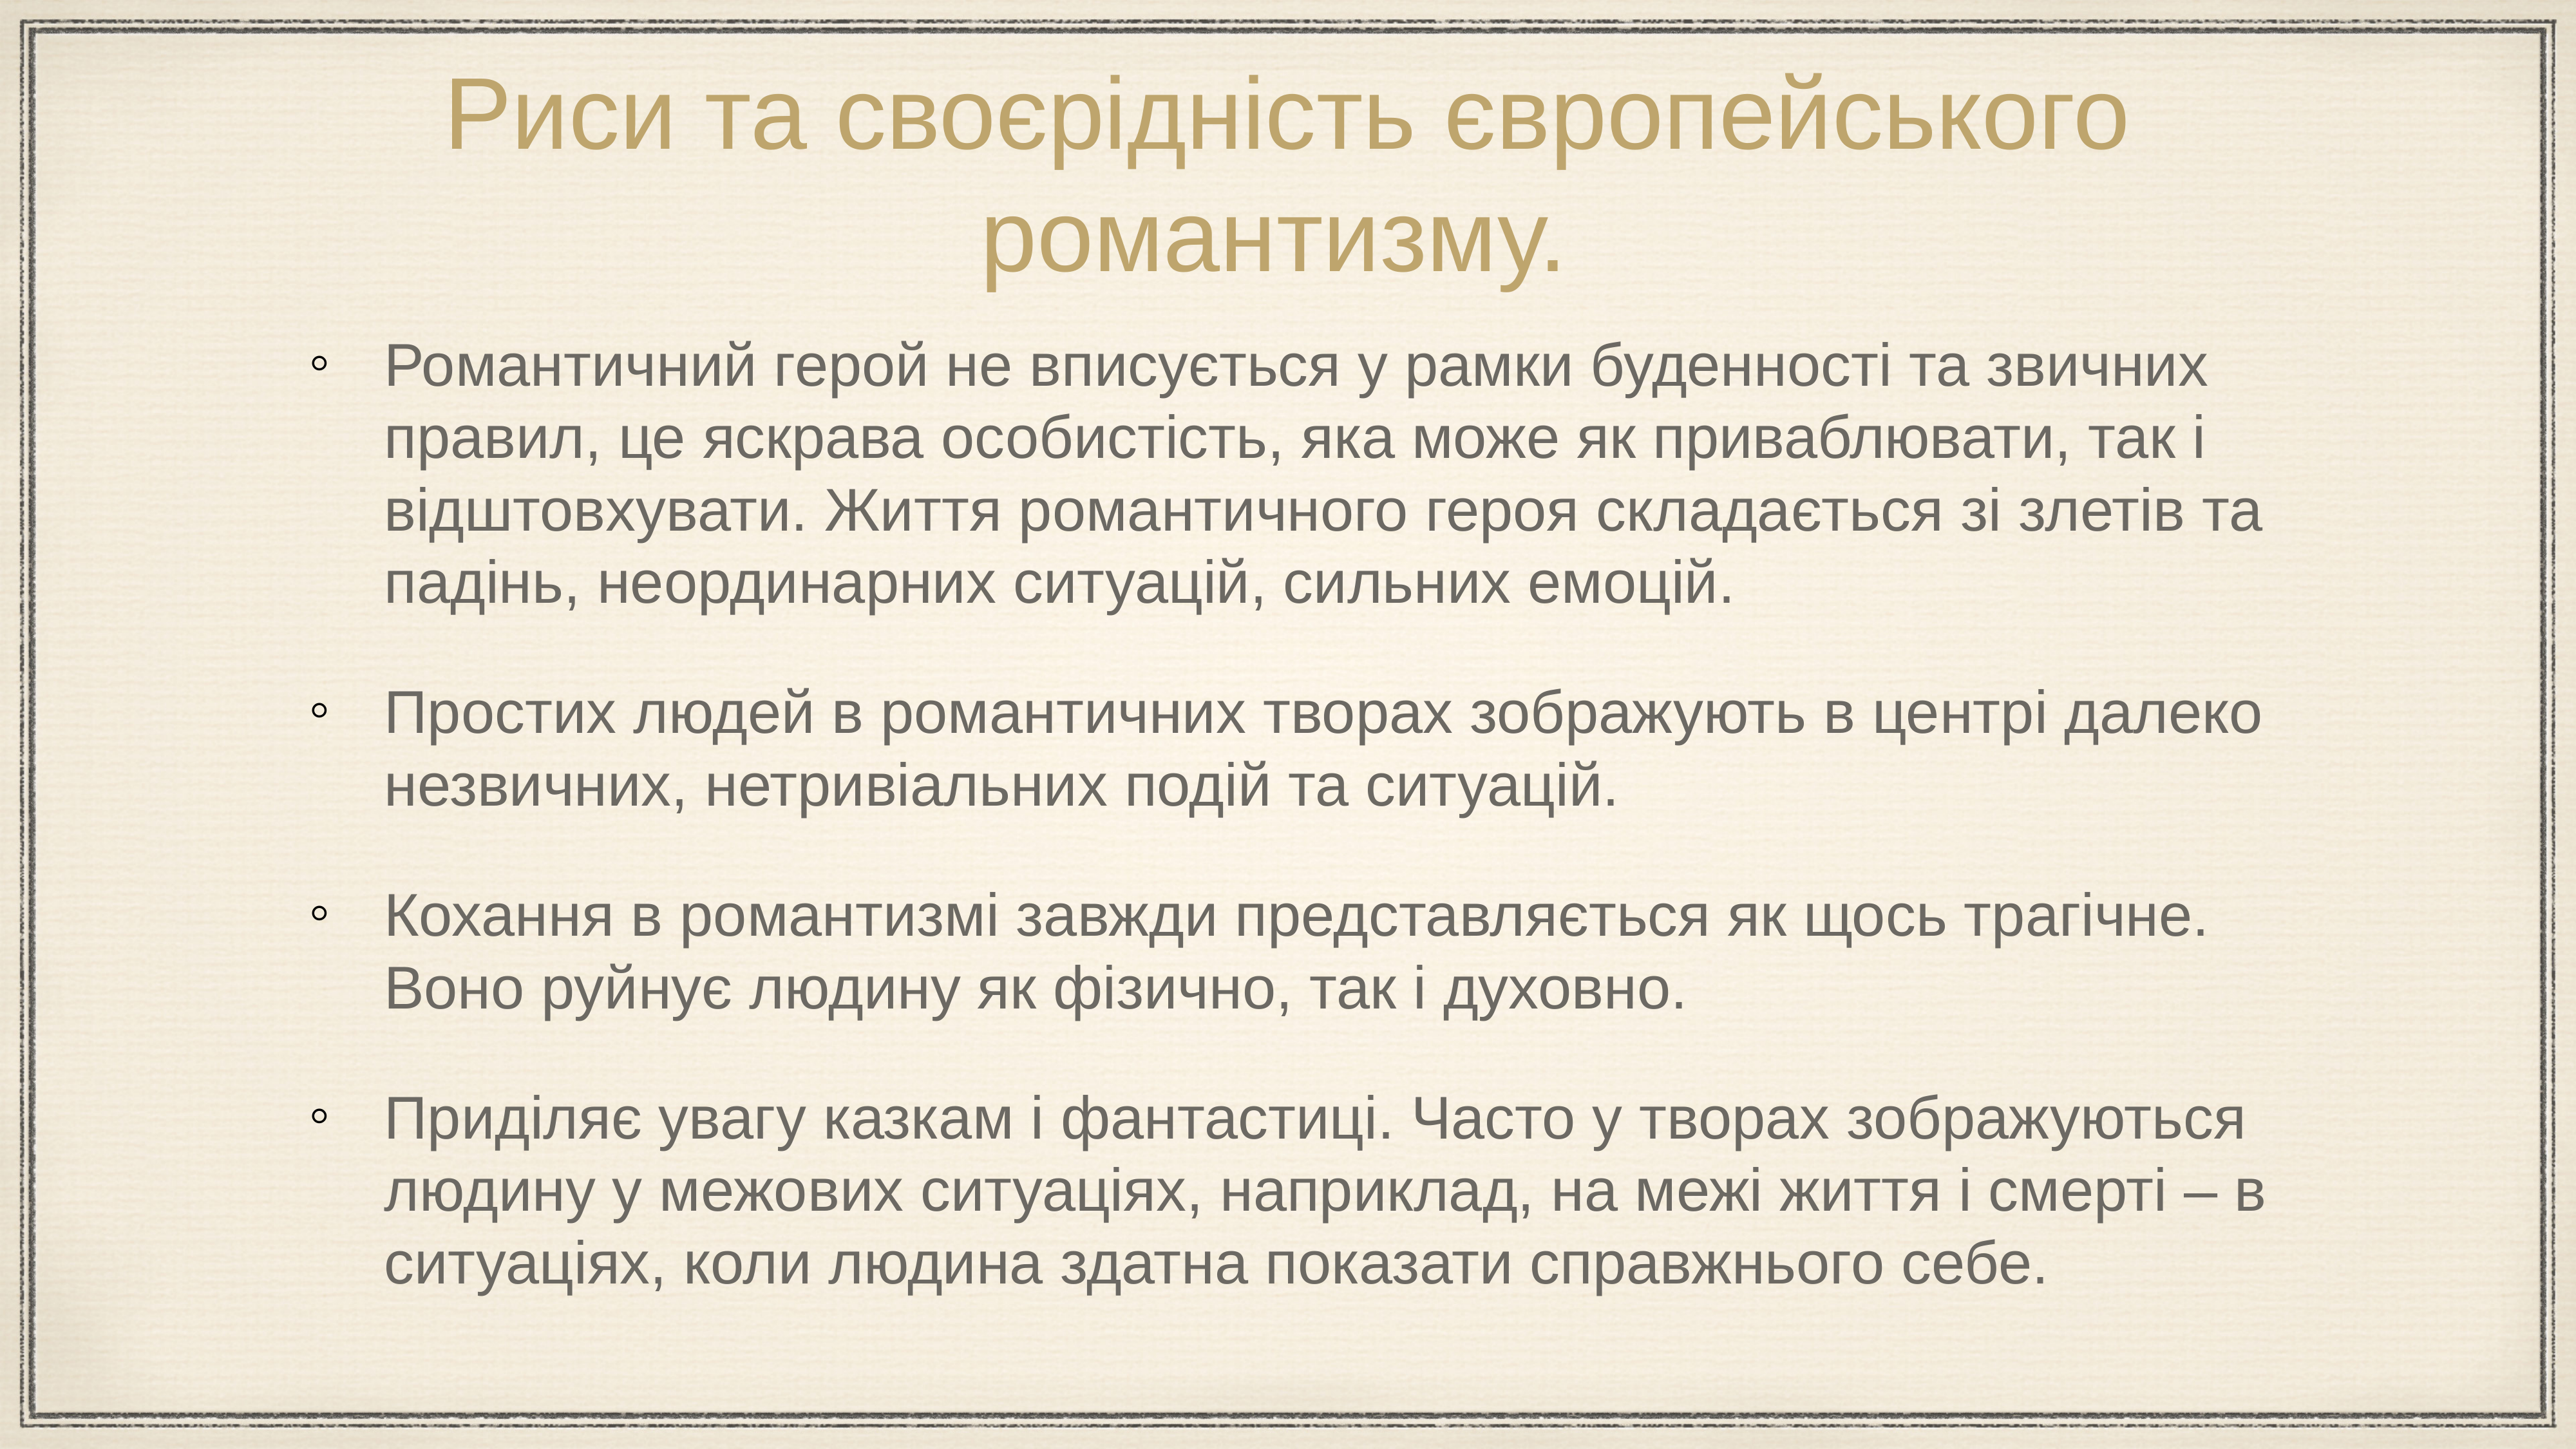

# Риси та своєрідність європейського романтизму.
Романтичний герой не вписується у рамки буденності та звичних правил, це яскрава особистість, яка може як приваблювати, так і відштовхувати. Життя романтичного героя складається зі злетів та падінь, неординарних ситуацій, сильних емоцій.
Простих людей в романтичних творах зображують в центрі далеко незвичних, нетривіальних подій та ситуацій.
Кохання в романтизмі завжди представляється як щось трагічне. Воно руйнує людину як фізично, так і духовно.
Приділяє увагу казкам і фантастиці. Часто у творах зображуються людину у межових ситуаціях, наприклад, на межі життя і смерті – в ситуаціях, коли людина здатна показати справжнього себе.